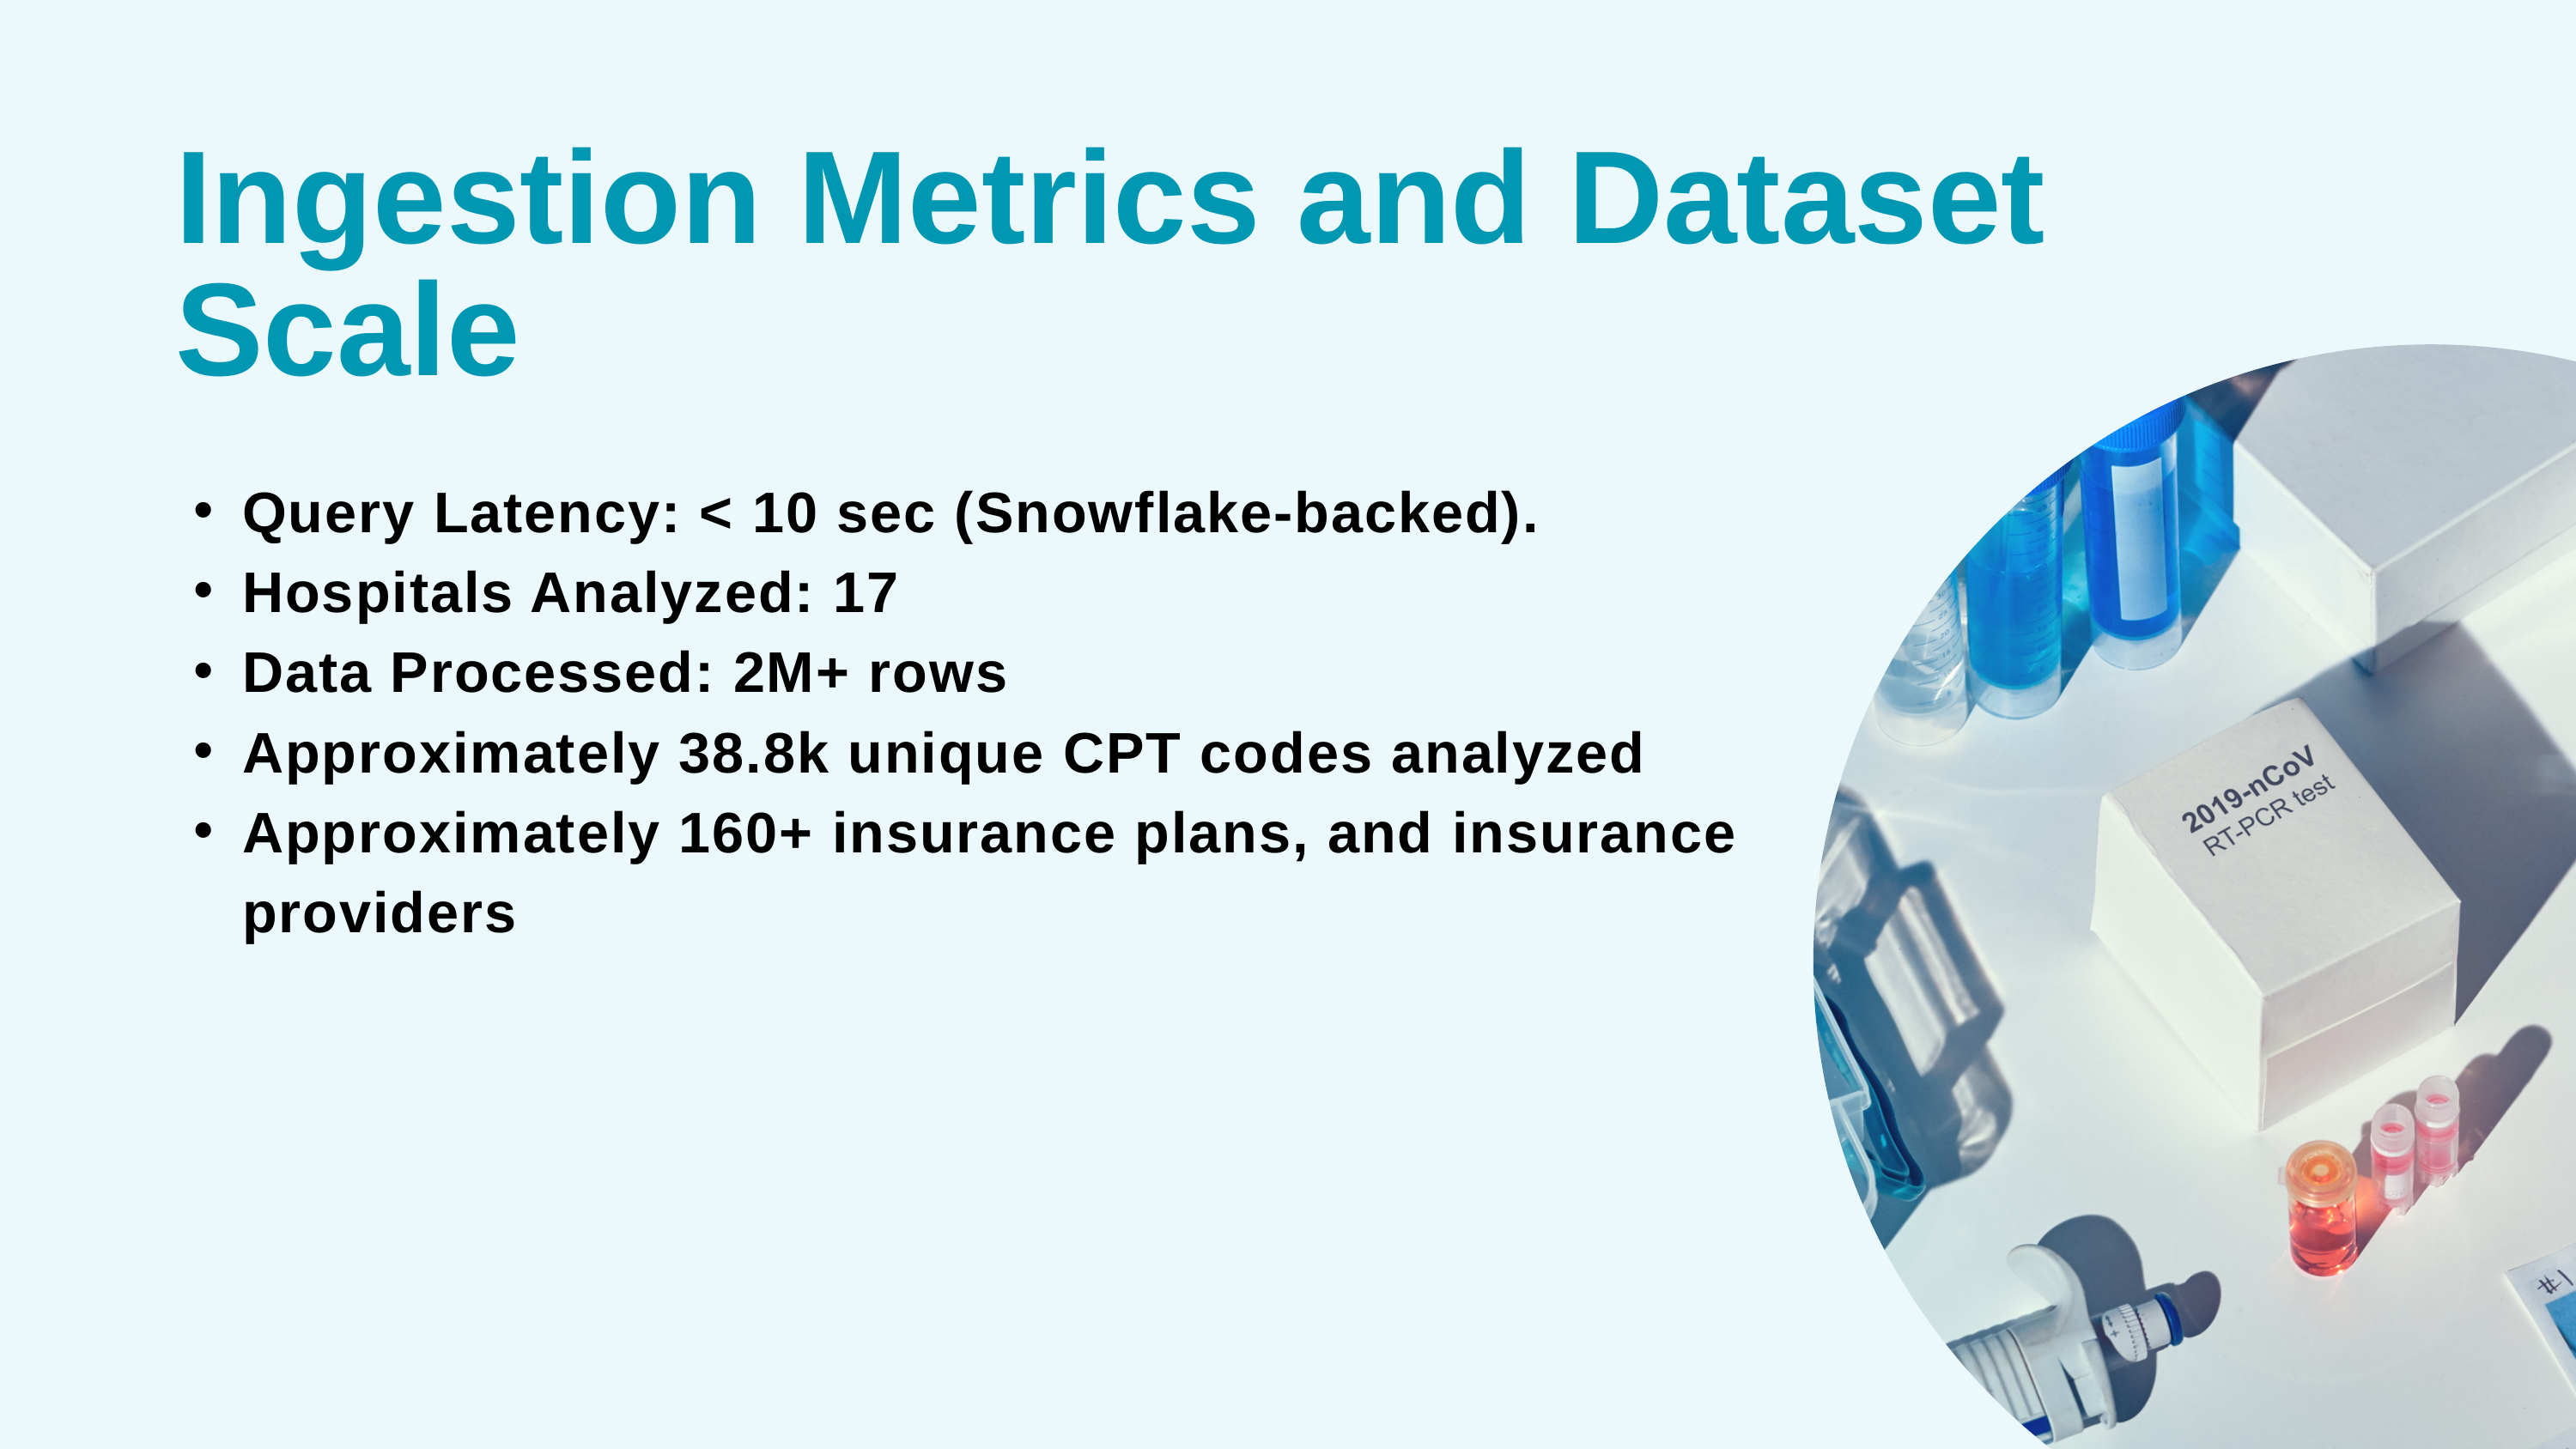

Ingestion Metrics and Dataset Scale

Query Latency: < 10 sec (Snowflake-backed).
Hospitals Analyzed: 17
Data Processed: 2M+ rows
Approximately 38.8k unique CPT codes analyzed
Approximately 160+ insurance plans, and insurance providers